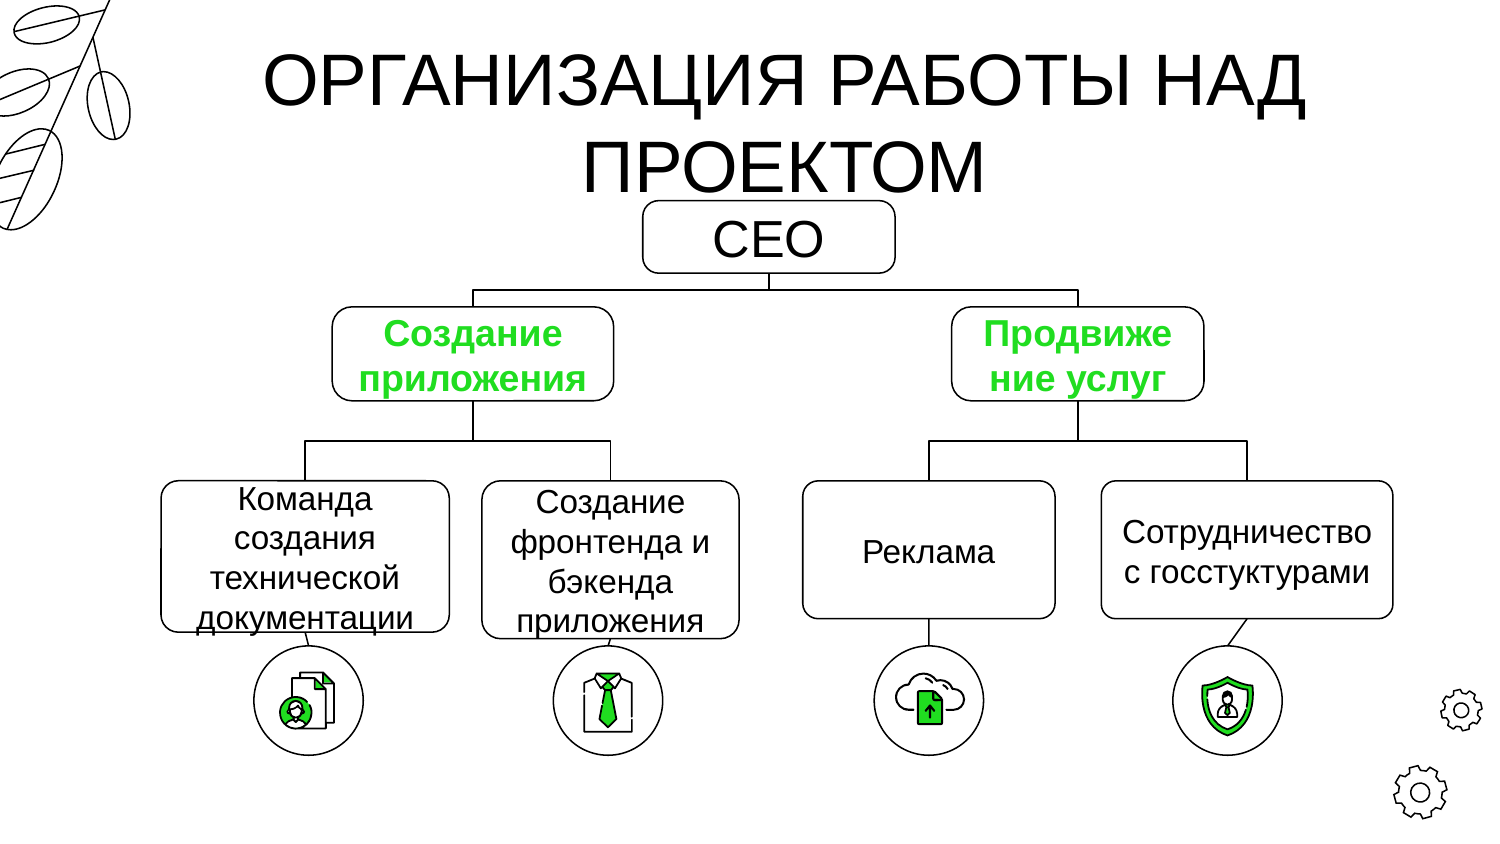

# ОРГАНИЗАЦИЯ РАБОТЫ НАД ПРОЕКТОМ
CEO
Создание приложения
Продвижение услуг
Создание фронтенда и бэкенда приложения
Команда создания технической документации
Реклама
Сотрудничество с госстуктурами